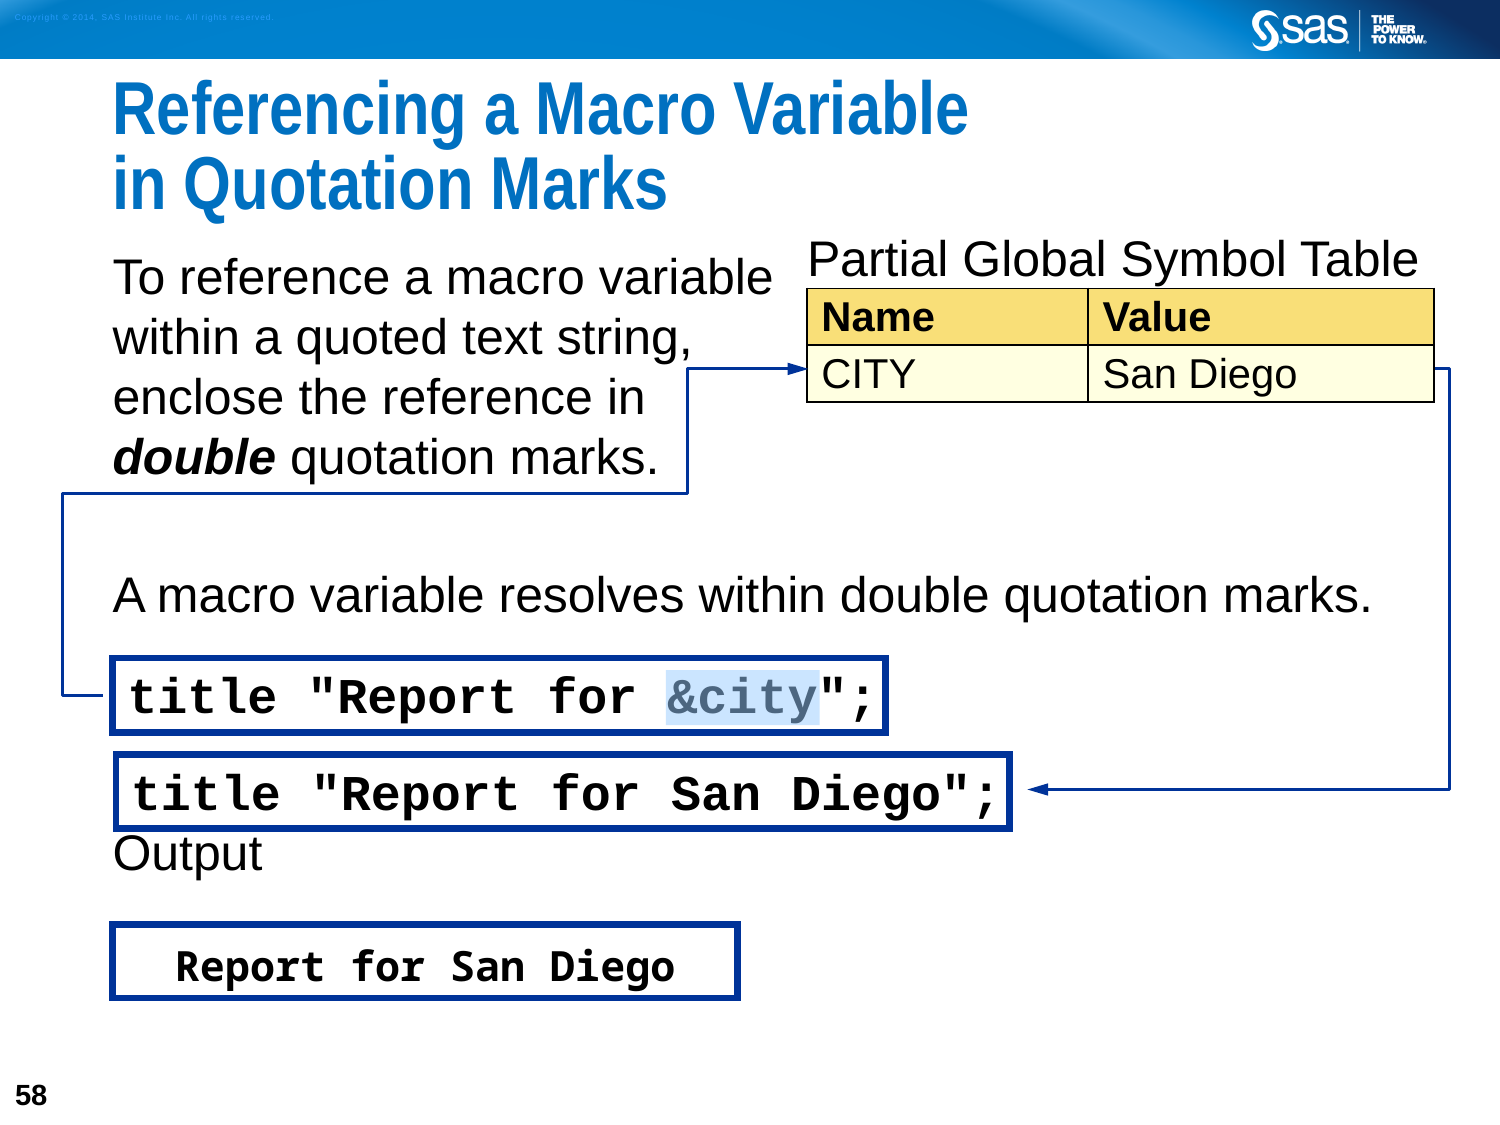

# Referencing a Macro Variable in Quotation Marks

To reference a macro variable
within a quoted text string,
enclose the reference in
double quotation marks.

A macro variable resolves within double quotation marks.

Output
| Partial Global Symbol Table |  |
| --- | --- |
| Name | Value |
| CITY | San Diego |

title "Report for &city";

title "Report for San Diego";
Report for San Diego